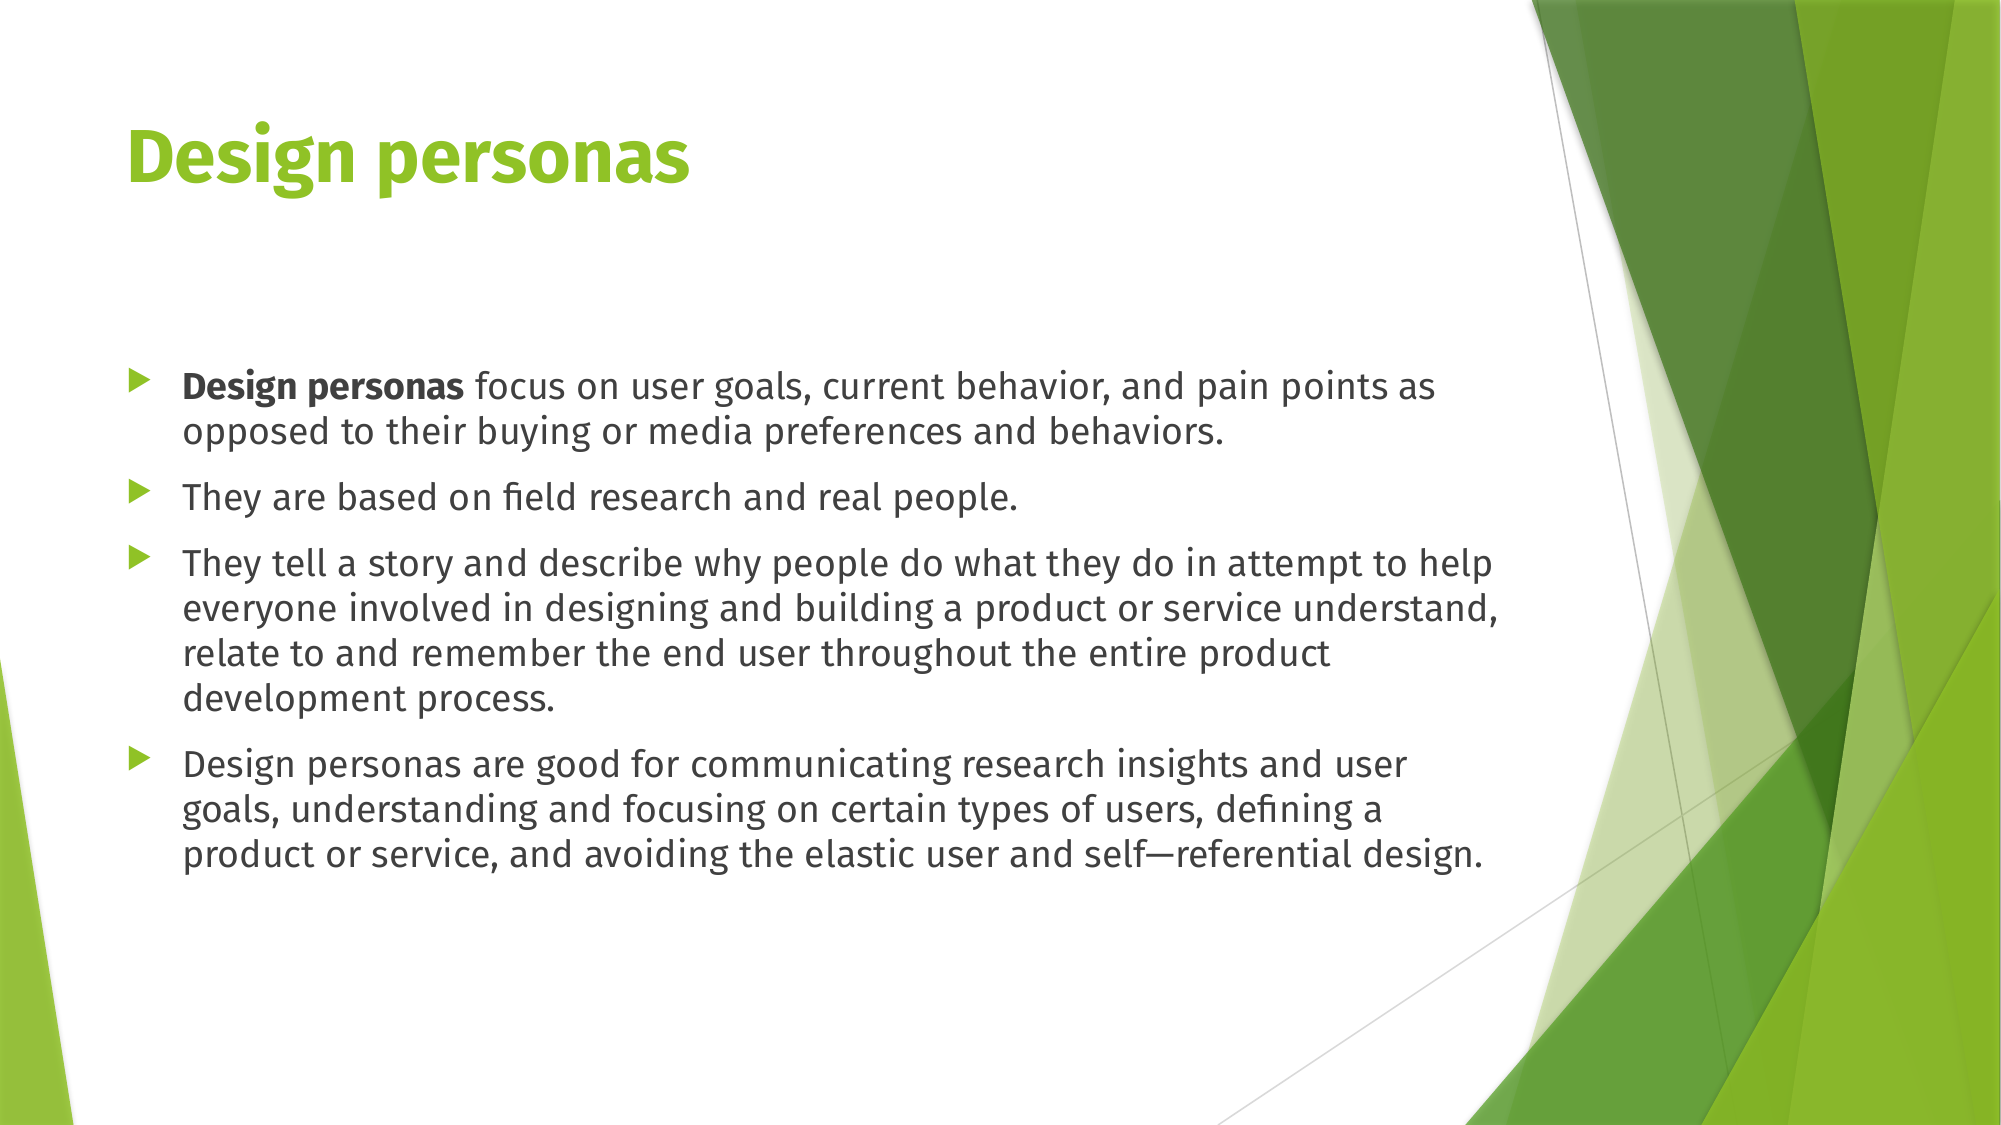

# Design personas
Design personas focus on user goals, current behavior, and pain points as opposed to their buying or media preferences and behaviors.
They are based on field research and real people.
They tell a story and describe why people do what they do in attempt to help everyone involved in designing and building a product or service understand, relate to and remember the end user throughout the entire product development process.
Design personas are good for communicating research insights and user goals, understanding and focusing on certain types of users, defining a product or service, and avoiding the elastic user and self—referential design.